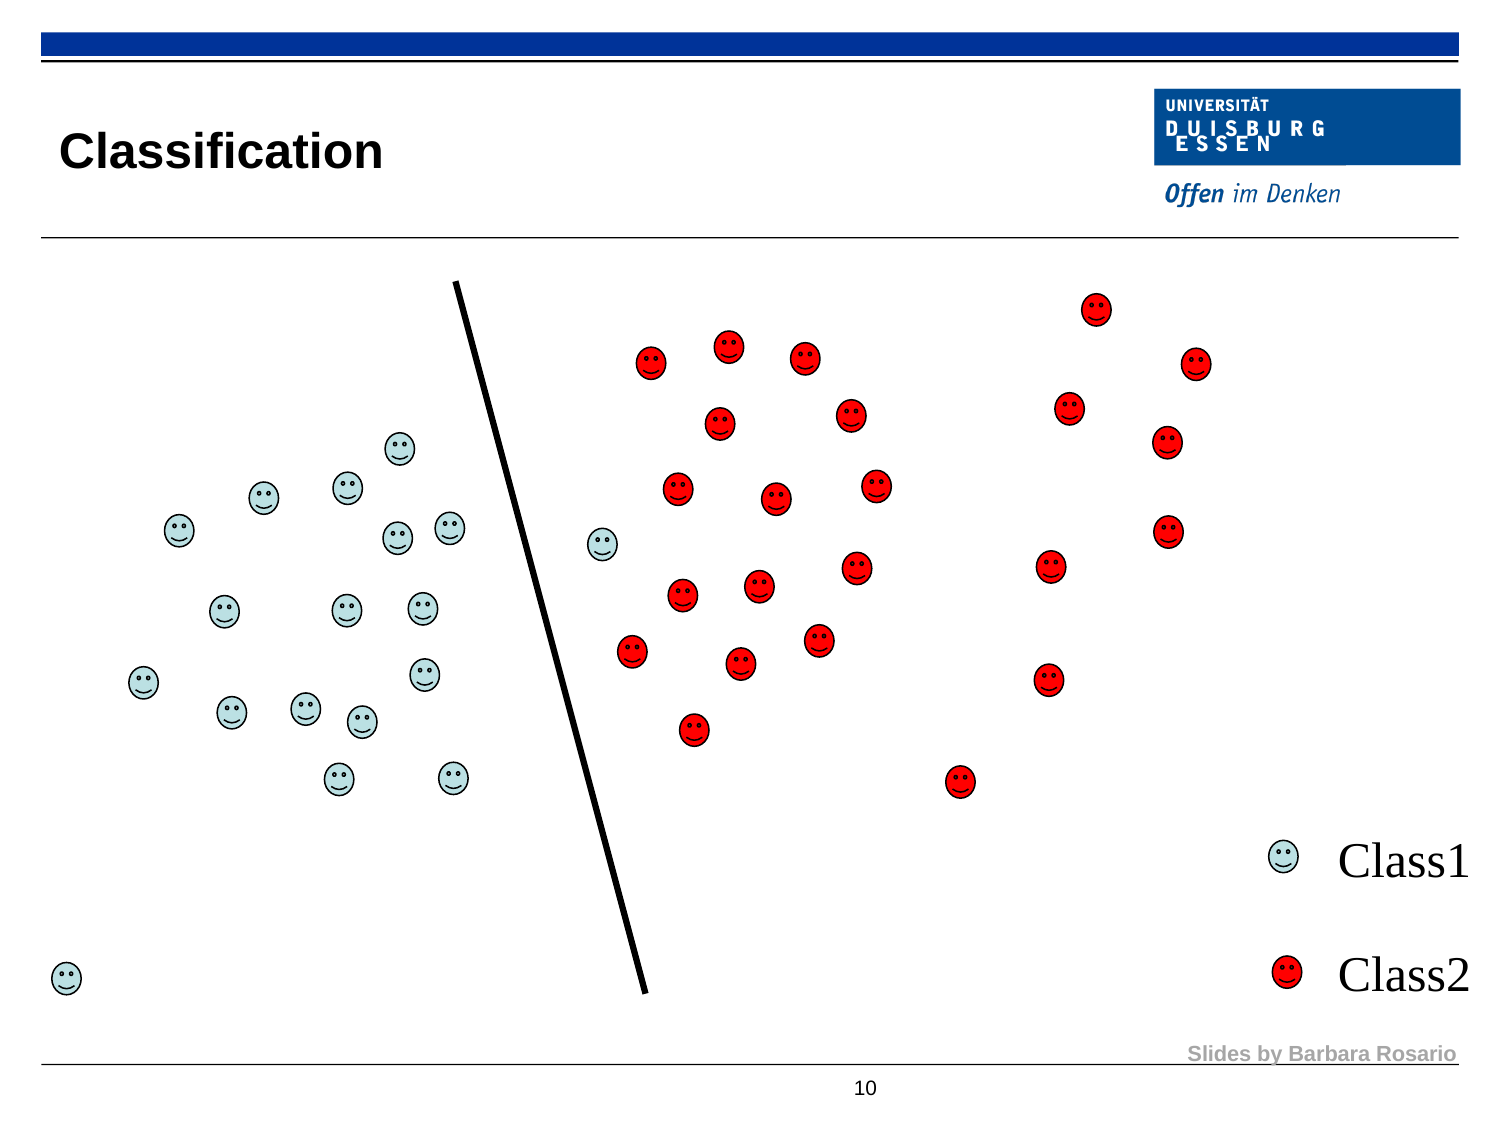

# Classification

Class1

Class2

Slides by Barbara Rosario